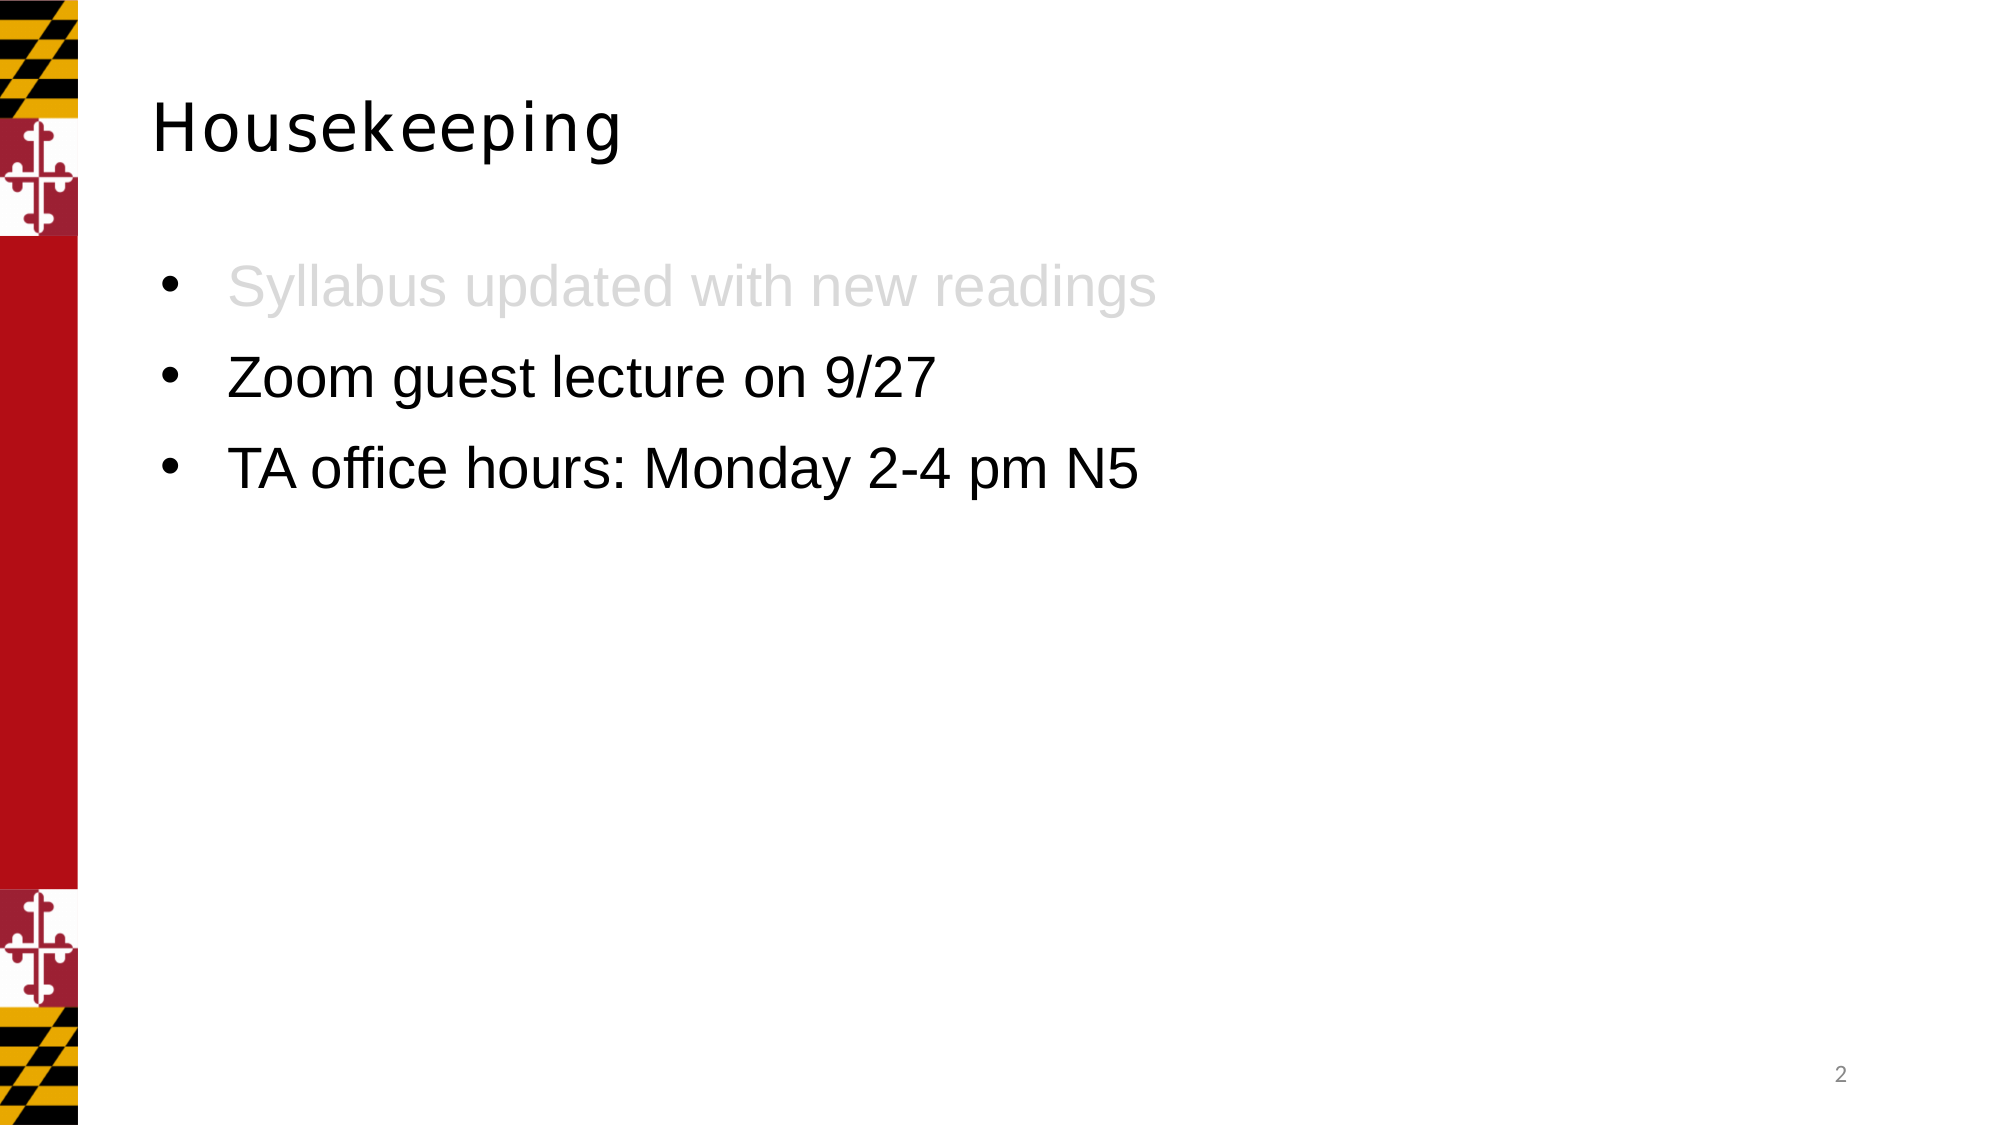

# Housekeeping
Syllabus updated with new readings
Zoom guest lecture on 9/27
TA office hours: Monday 2-4 pm N5